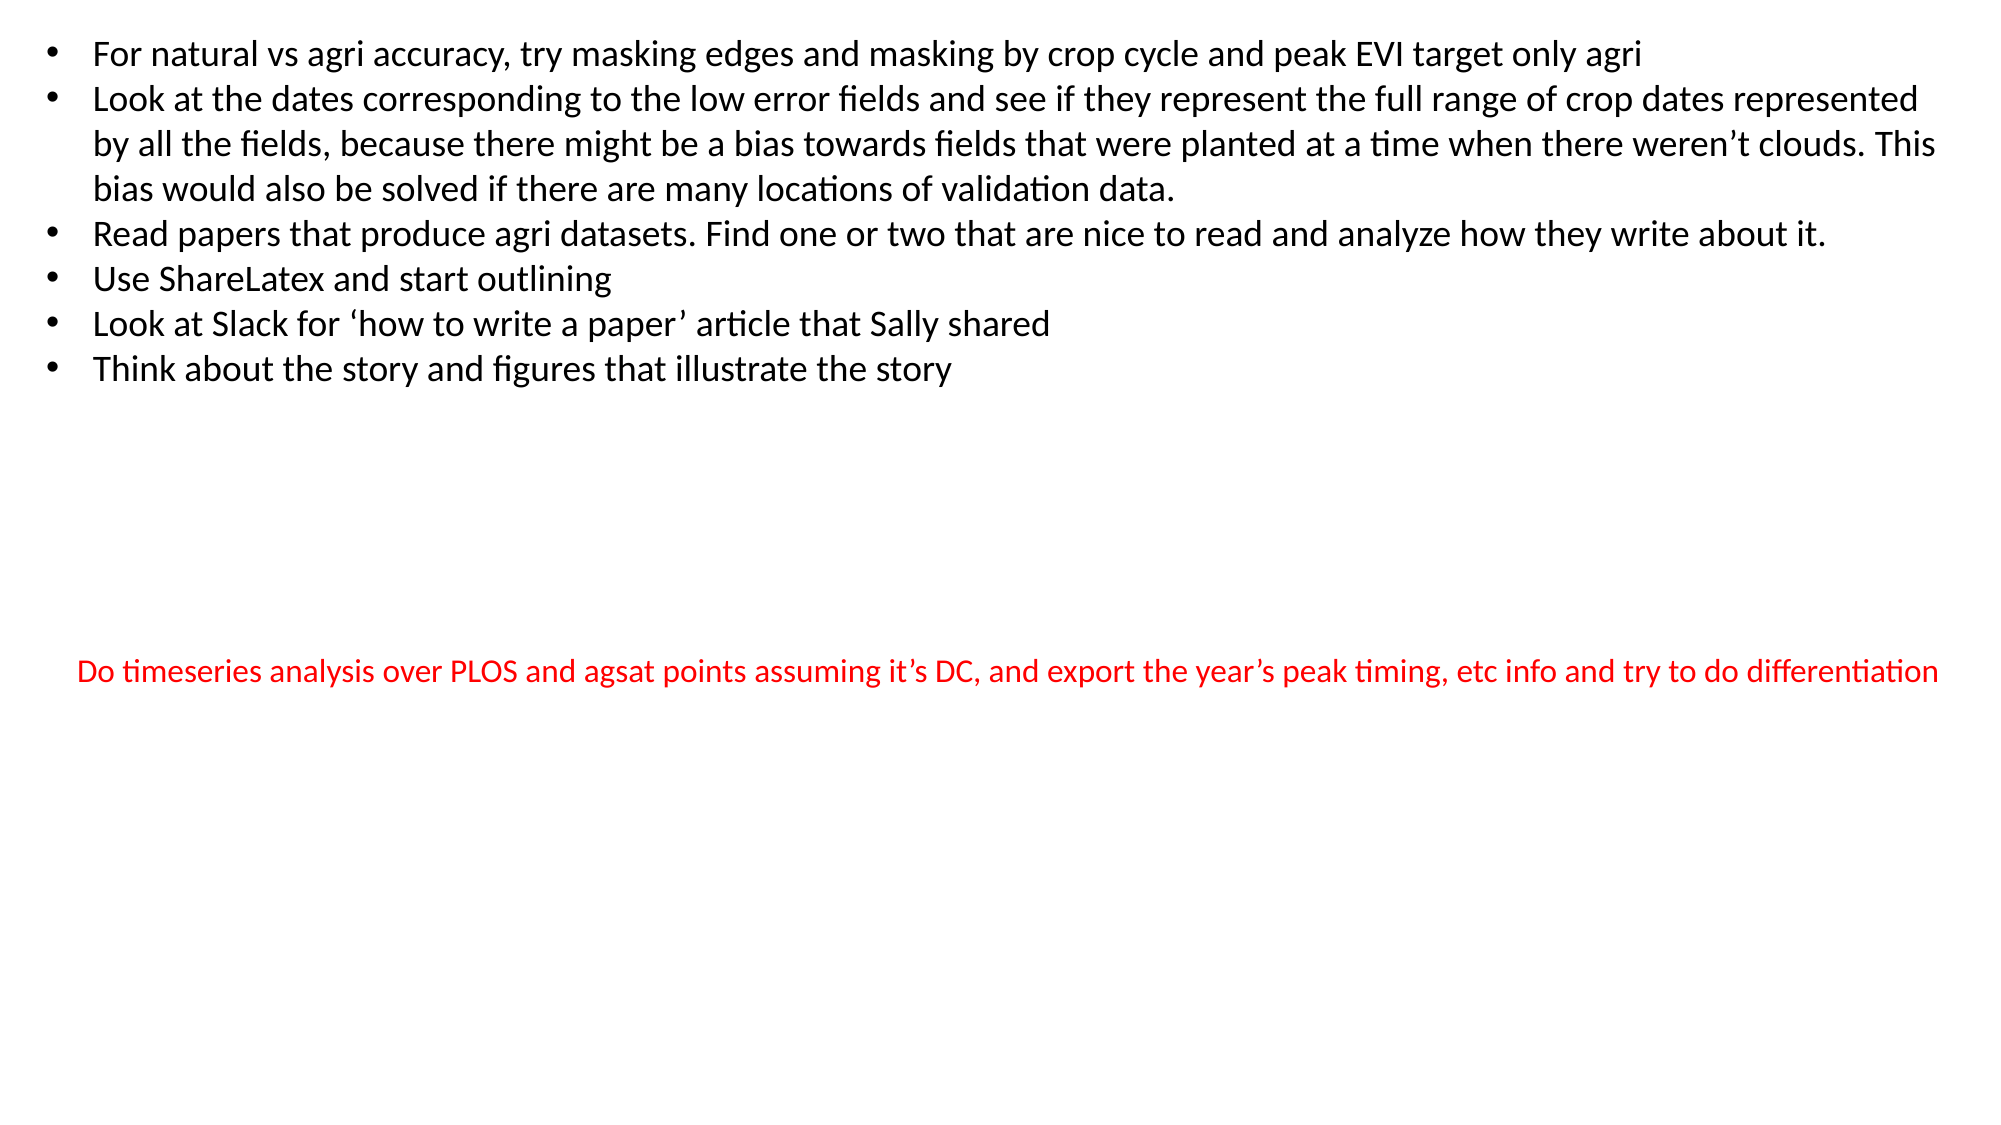

For natural vs agri accuracy, try masking edges and masking by crop cycle and peak EVI target only agri
Look at the dates corresponding to the low error fields and see if they represent the full range of crop dates represented by all the fields, because there might be a bias towards fields that were planted at a time when there weren’t clouds. This bias would also be solved if there are many locations of validation data.
Read papers that produce agri datasets. Find one or two that are nice to read and analyze how they write about it.
Use ShareLatex and start outlining
Look at Slack for ‘how to write a paper’ article that Sally shared
Think about the story and figures that illustrate the story
Do timeseries analysis over PLOS and agsat points assuming it’s DC, and export the year’s peak timing, etc info and try to do differentiation